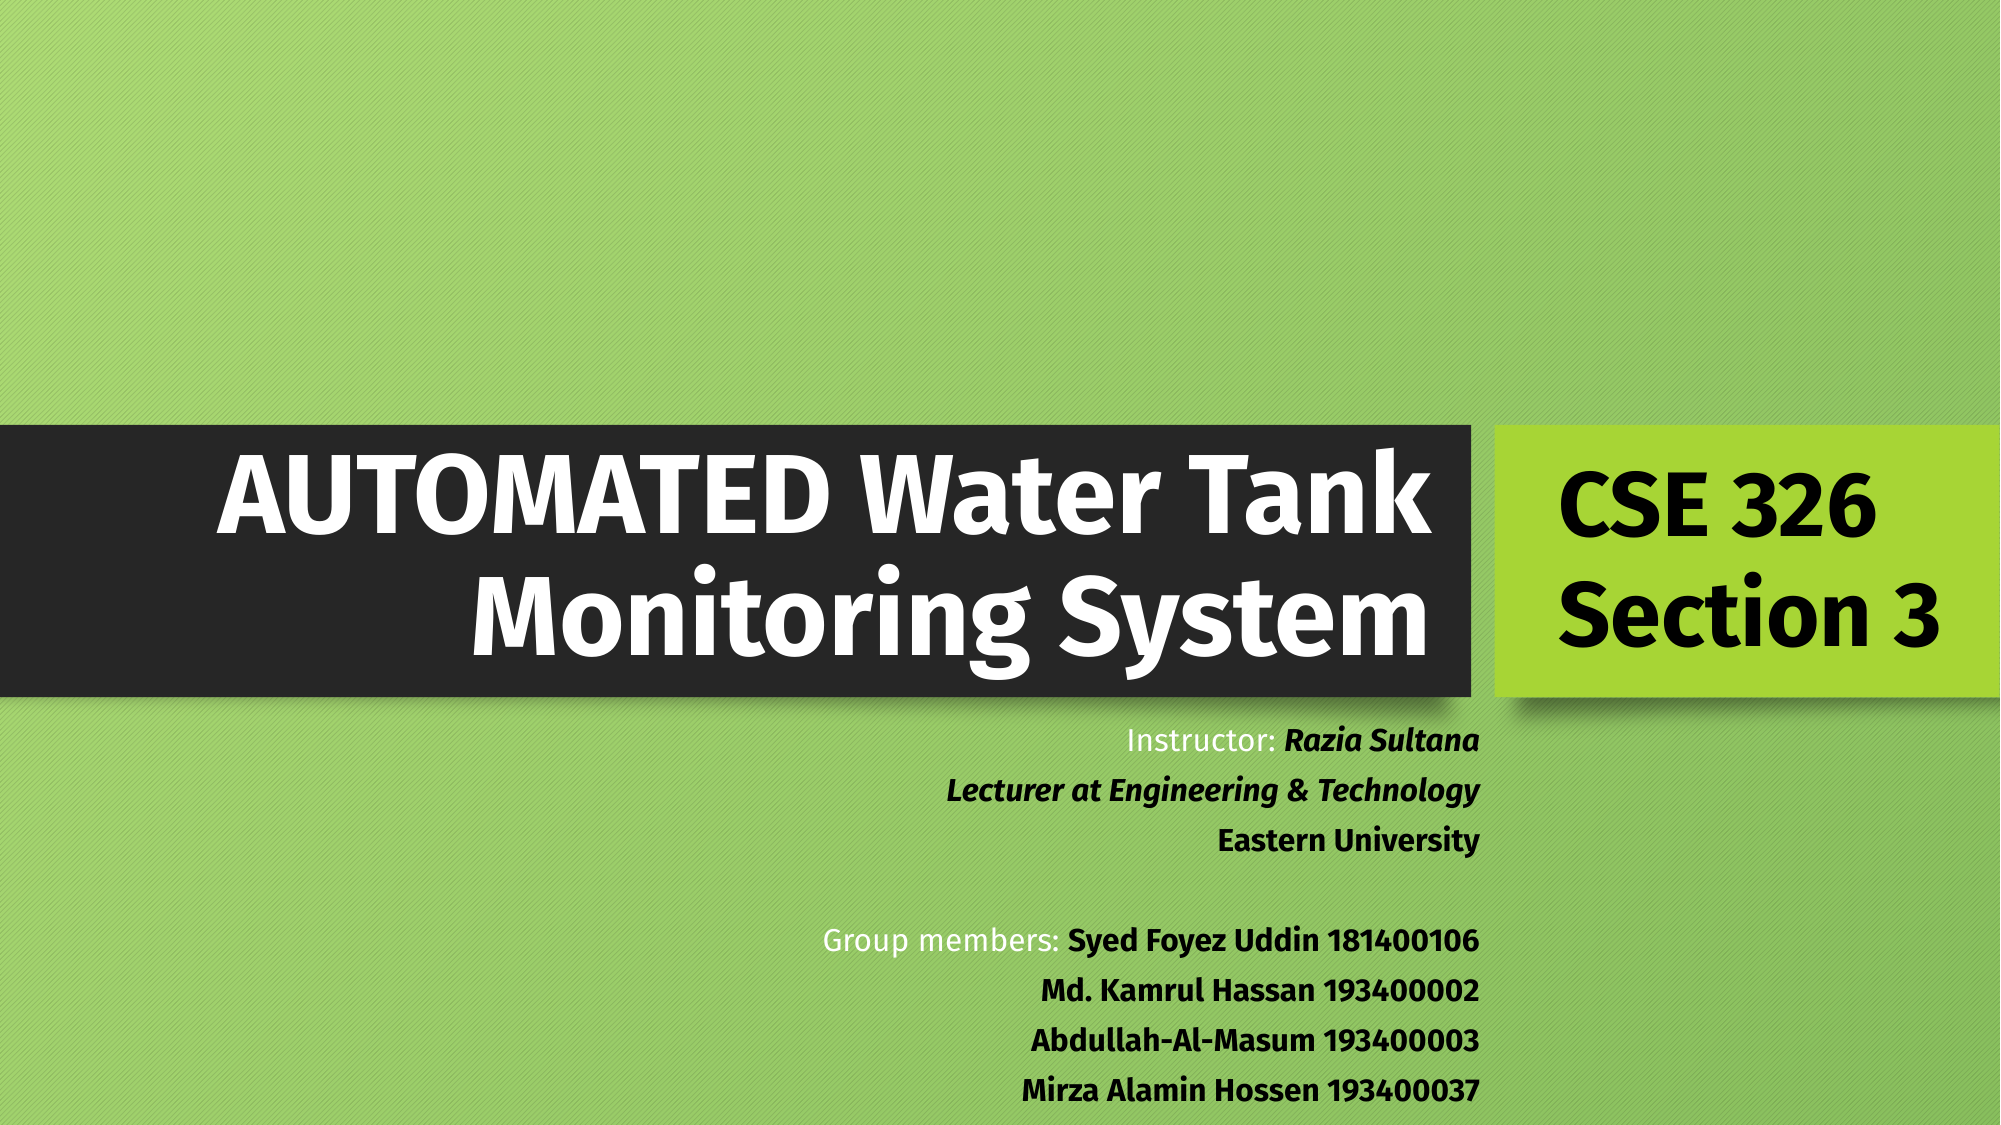

CSE 326
Section 3
# AUTOMATED Water Tank Monitoring System
Instructor: Razia Sultana
Lecturer at Engineering & Technology
Eastern University

Group members: Syed Foyez Uddin 181400106
    Md. Kamrul Hassan 193400002
Abdullah-Al-Masum 193400003
Mirza Alamin Hossen 193400037